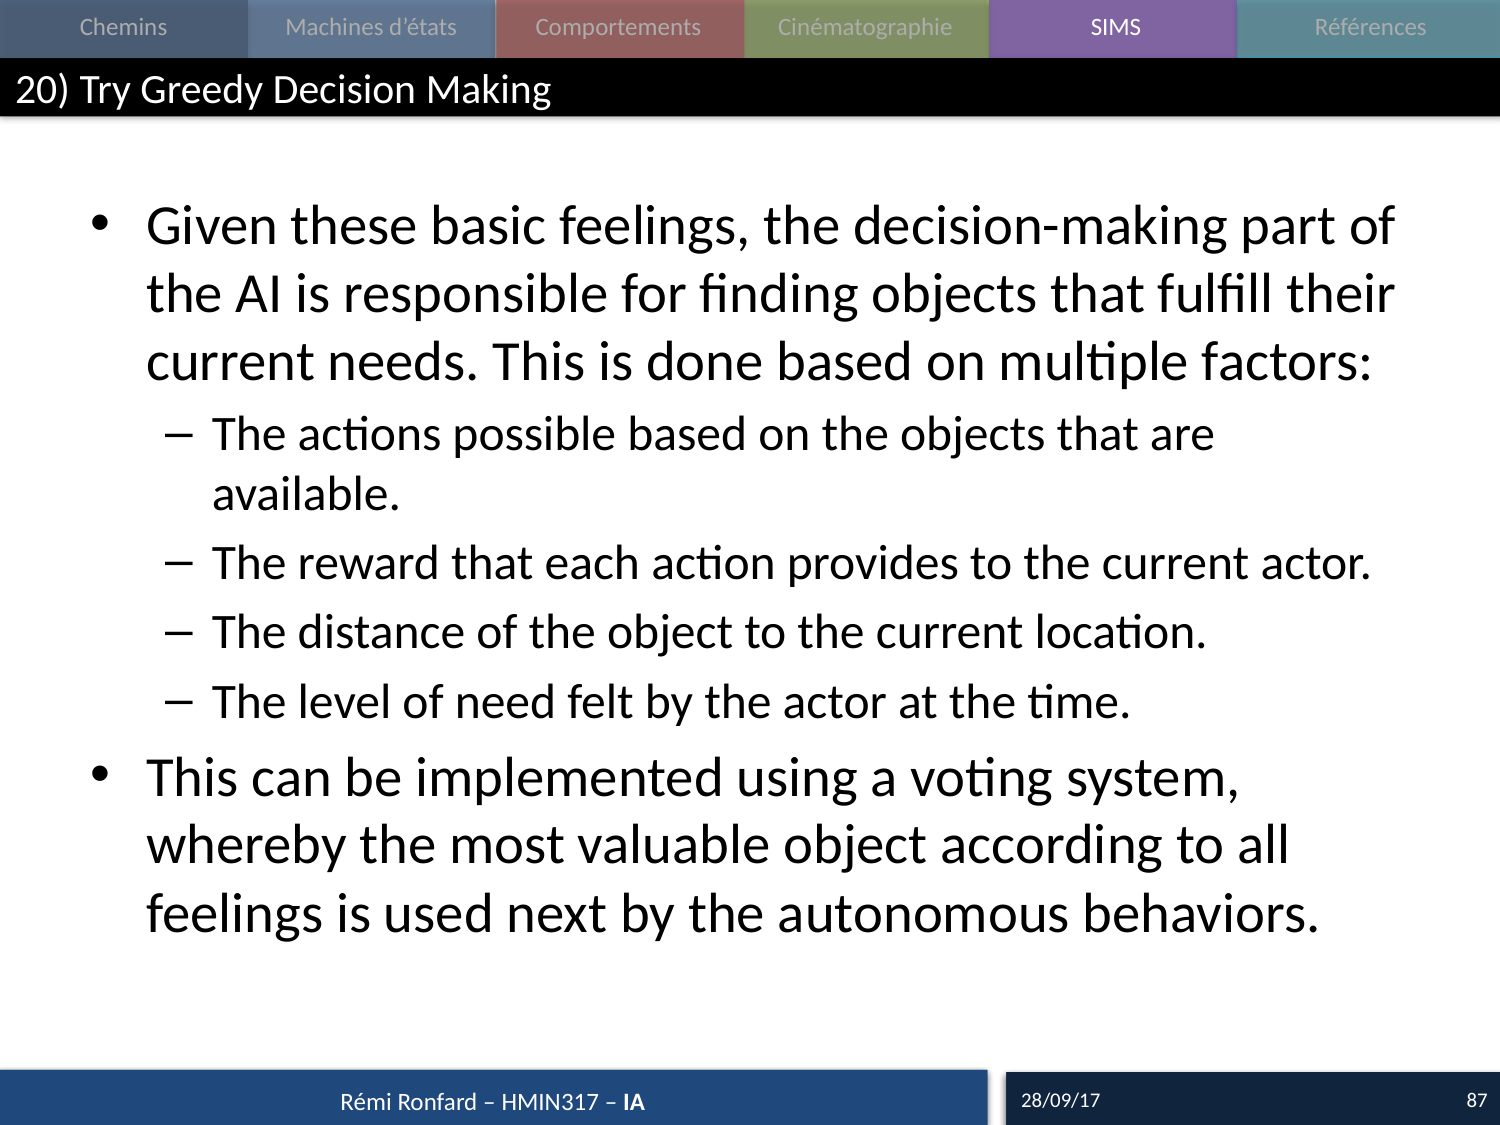

# 20) Try Greedy Decision Making
Given these basic feelings, the decision-making part of the AI is responsible for finding objects that fulfill their current needs. This is done based on multiple factors:
The actions possible based on the objects that are available.
The reward that each action provides to the current actor.
The distance of the object to the current location.
The level of need felt by the actor at the time.
This can be implemented using a voting system, whereby the most valuable object according to all feelings is used next by the autonomous behaviors.

28/09/17
87
Rémi Ronfard – HMIN317 – IA